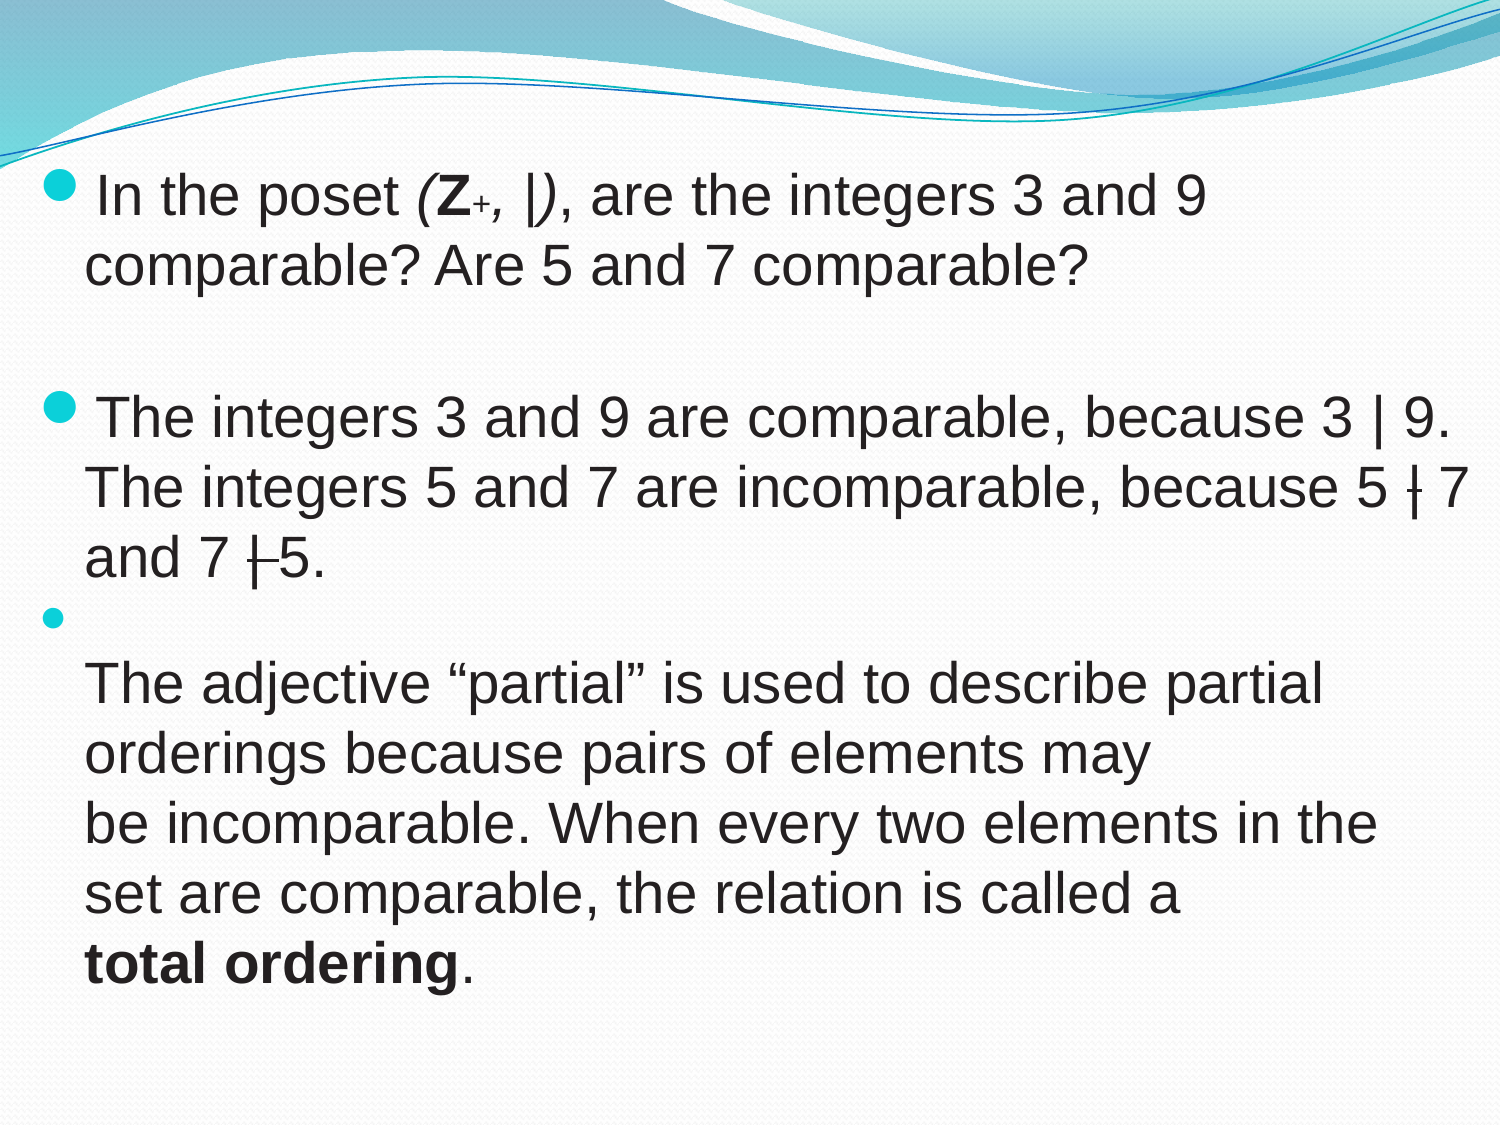

In the poset (Z+, |), are the integers 3 and 9 comparable? Are 5 and 7 comparable?

The integers 3 and 9 are comparable, because 3 | 9. The integers 5 and 7 are incomparable, because 5 | 7 and 7 | 5.
The adjective “partial” is used to describe partial orderings because pairs of elements may
be incomparable. When every two elements in the set are comparable, the relation is called a
total ordering.